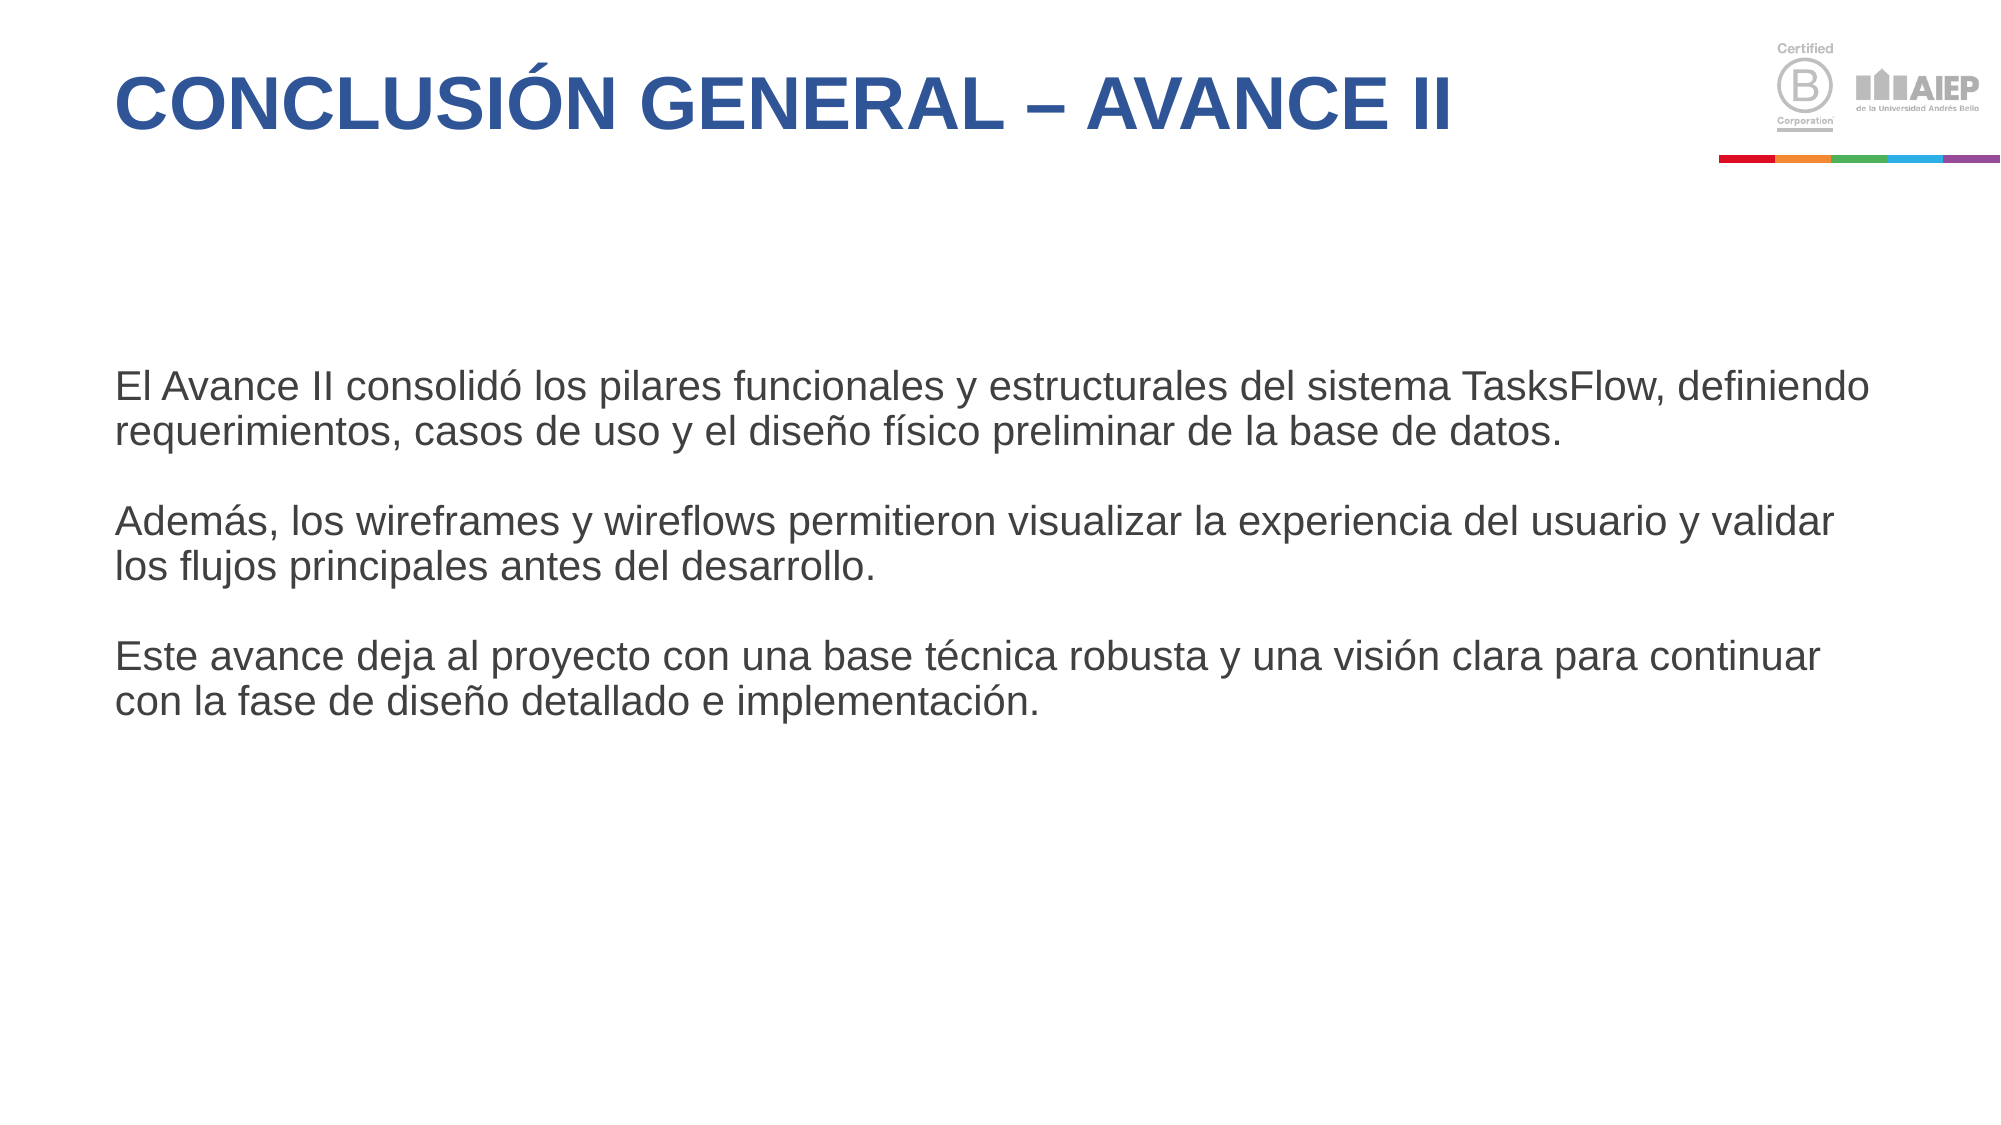

# Conclusión General – Avance II
El Avance II consolidó los pilares funcionales y estructurales del sistema TasksFlow, definiendo requerimientos, casos de uso y el diseño físico preliminar de la base de datos.
Además, los wireframes y wireflows permitieron visualizar la experiencia del usuario y validar los flujos principales antes del desarrollo.
Este avance deja al proyecto con una base técnica robusta y una visión clara para continuar con la fase de diseño detallado e implementación.